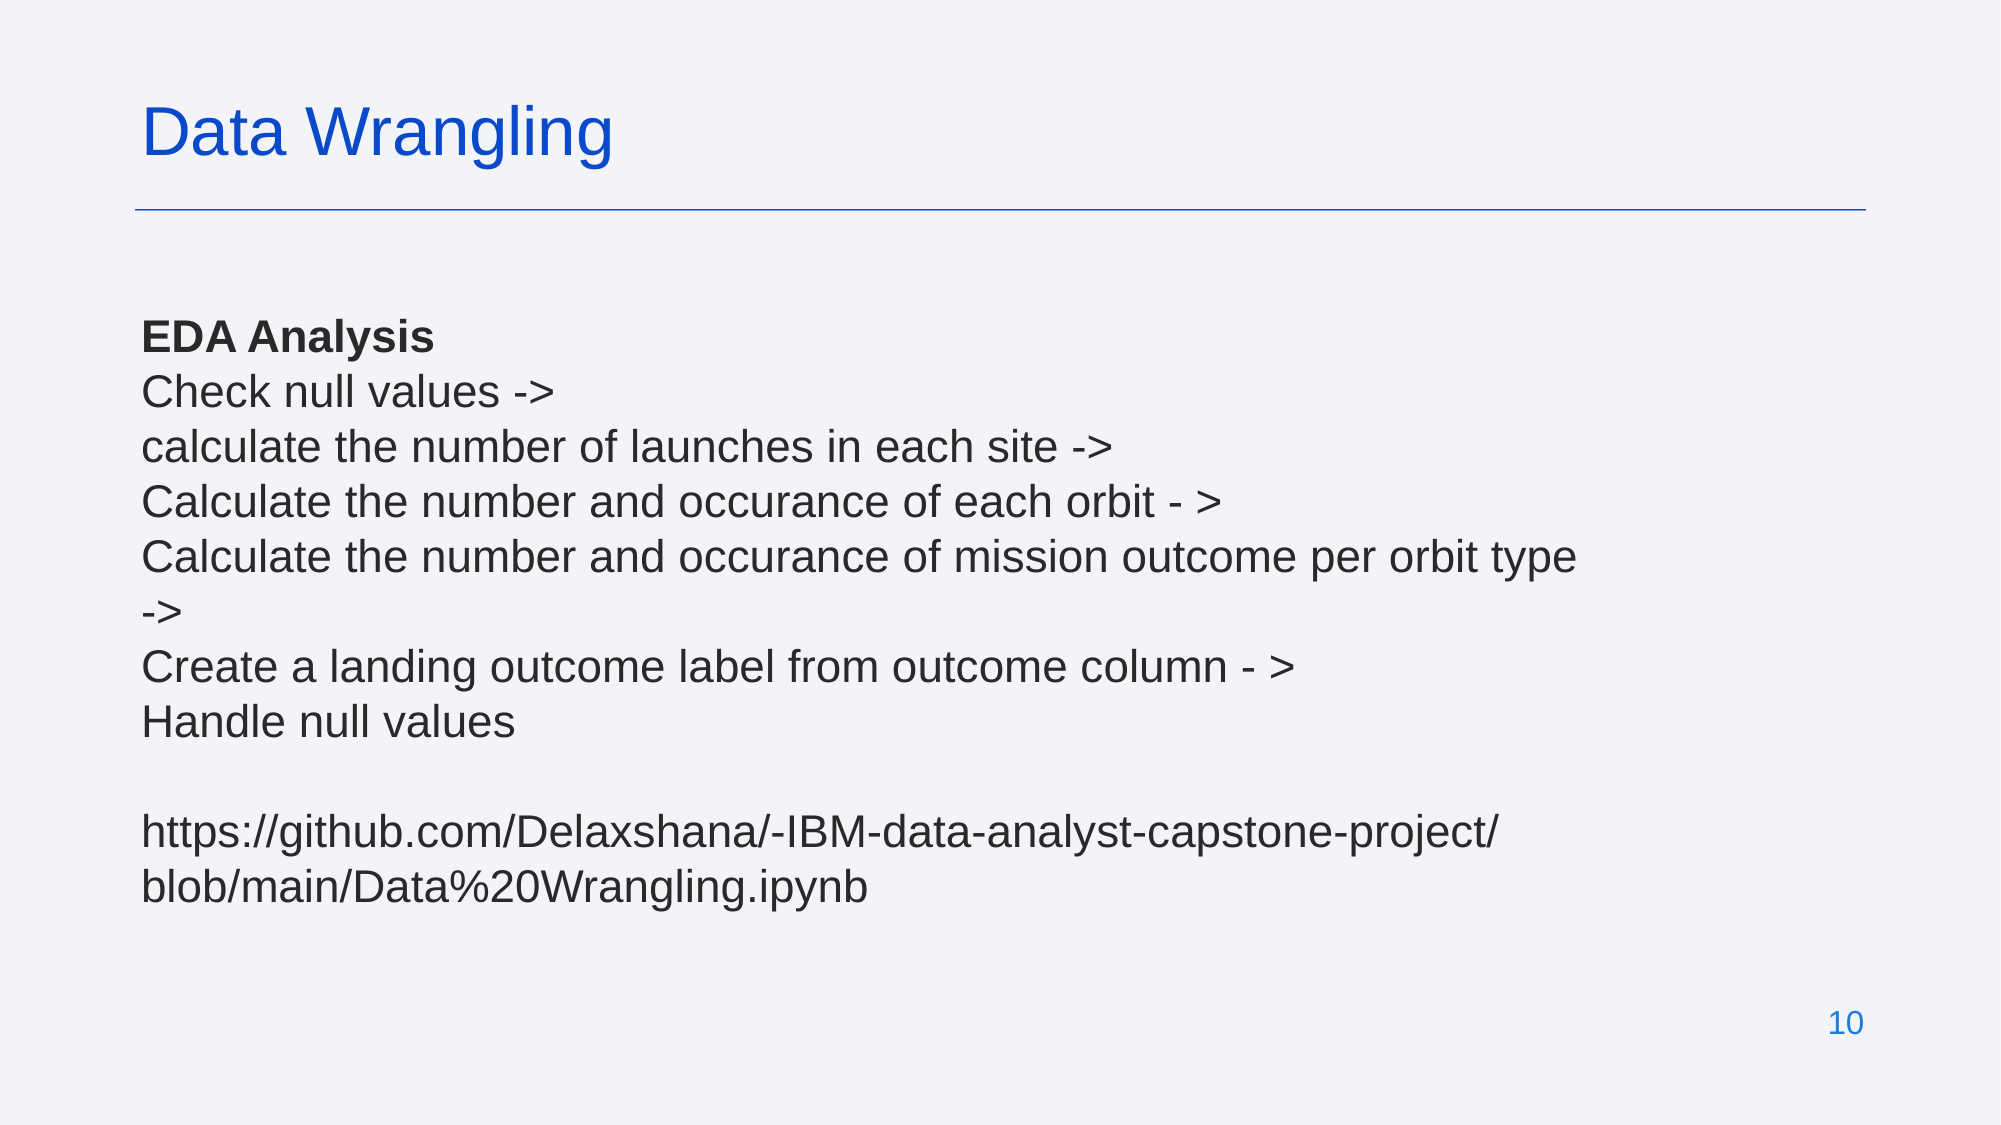

Data Wrangling
EDA Analysis
Check null values ->
calculate the number of launches in each site ->
Calculate the number and occurance of each orbit - >
Calculate the number and occurance of mission outcome per orbit type ->
Create a landing outcome label from outcome column - >
Handle null values

https://github.com/Delaxshana/-IBM-data-analyst-capstone-project/blob/main/Data%20Wrangling.ipynb

10